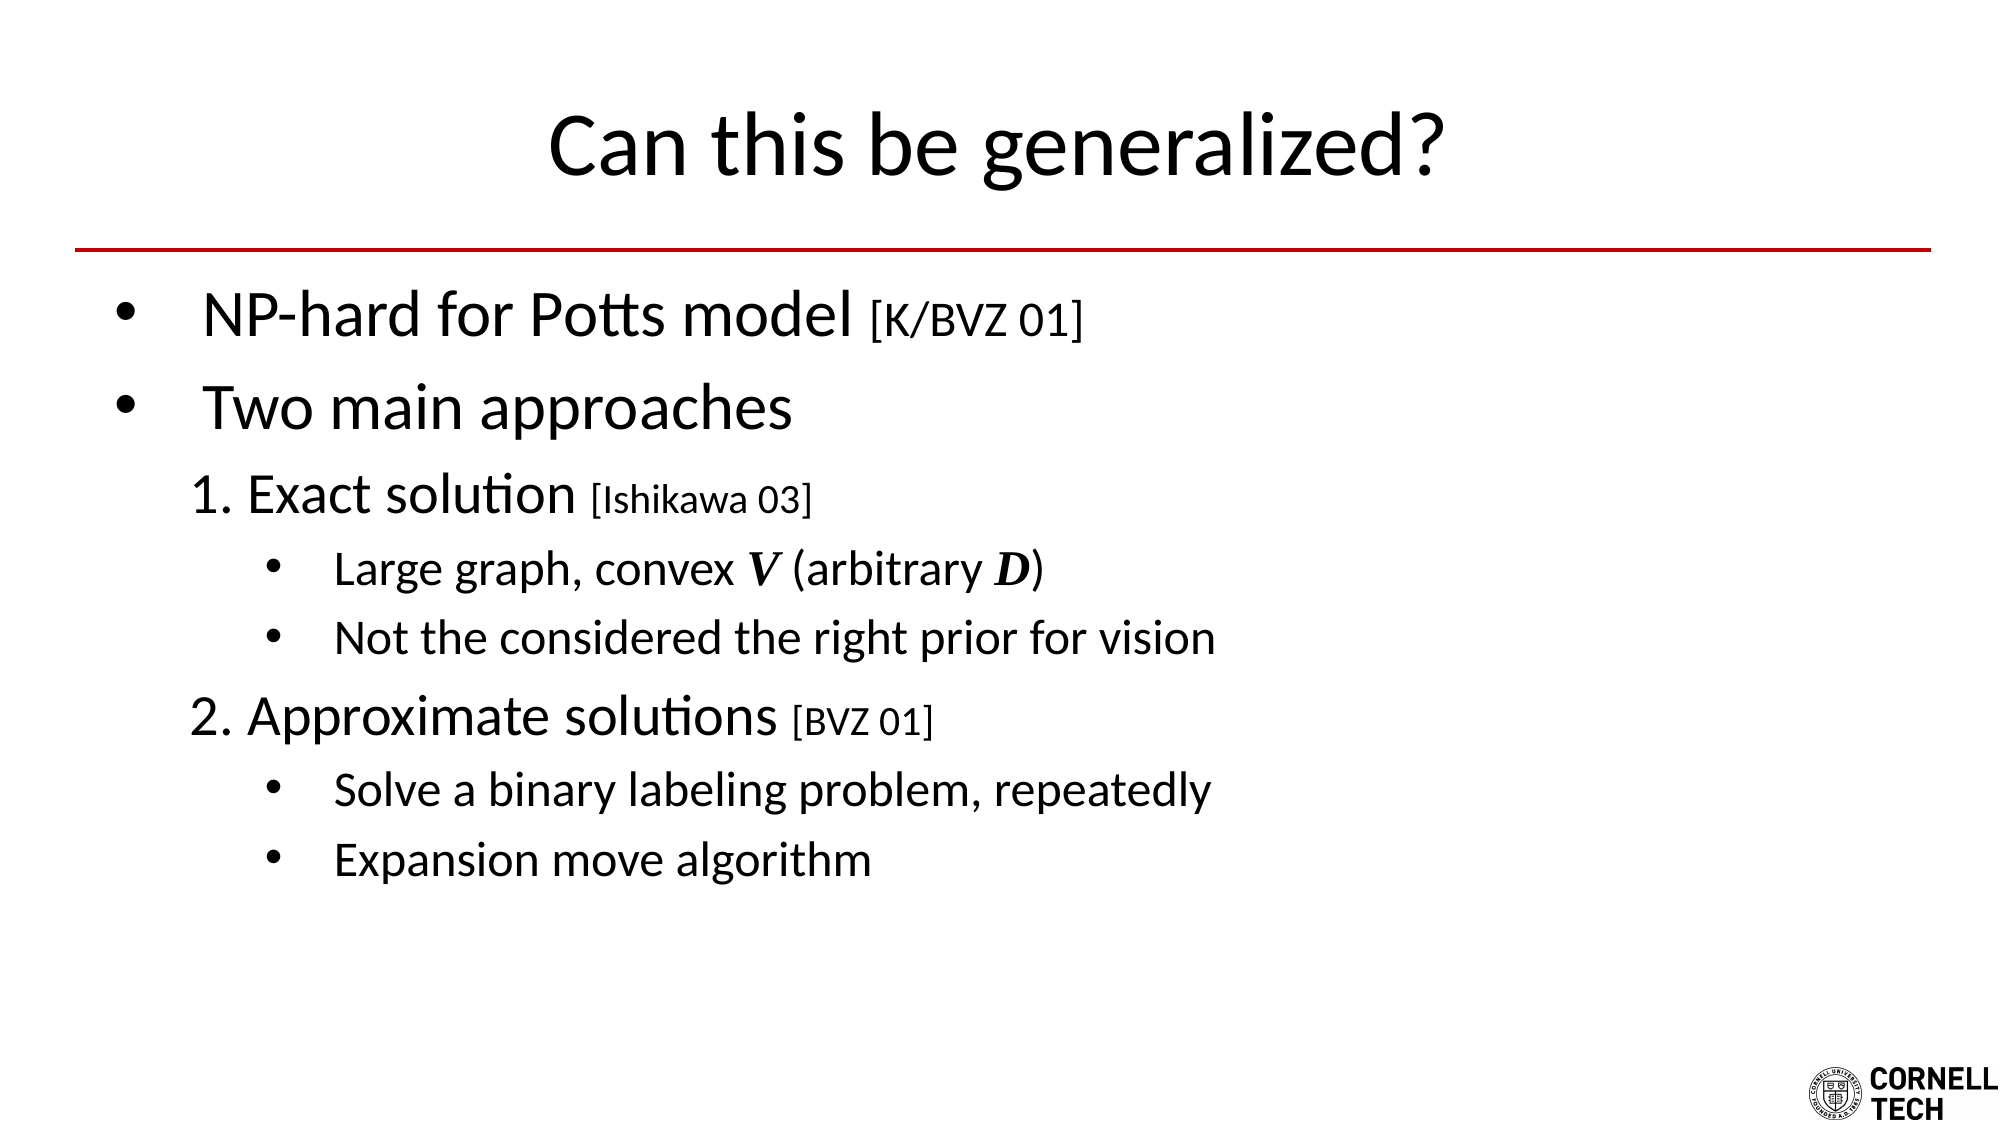

# Can this be generalized?
NP-hard for Potts model [K/BVZ 01]
Two main approaches
1. Exact solution [Ishikawa 03]
Large graph, convex V (arbitrary D)
Not the considered the right prior for vision
2. Approximate solutions [BVZ 01]
Solve a binary labeling problem, repeatedly
Expansion move algorithm